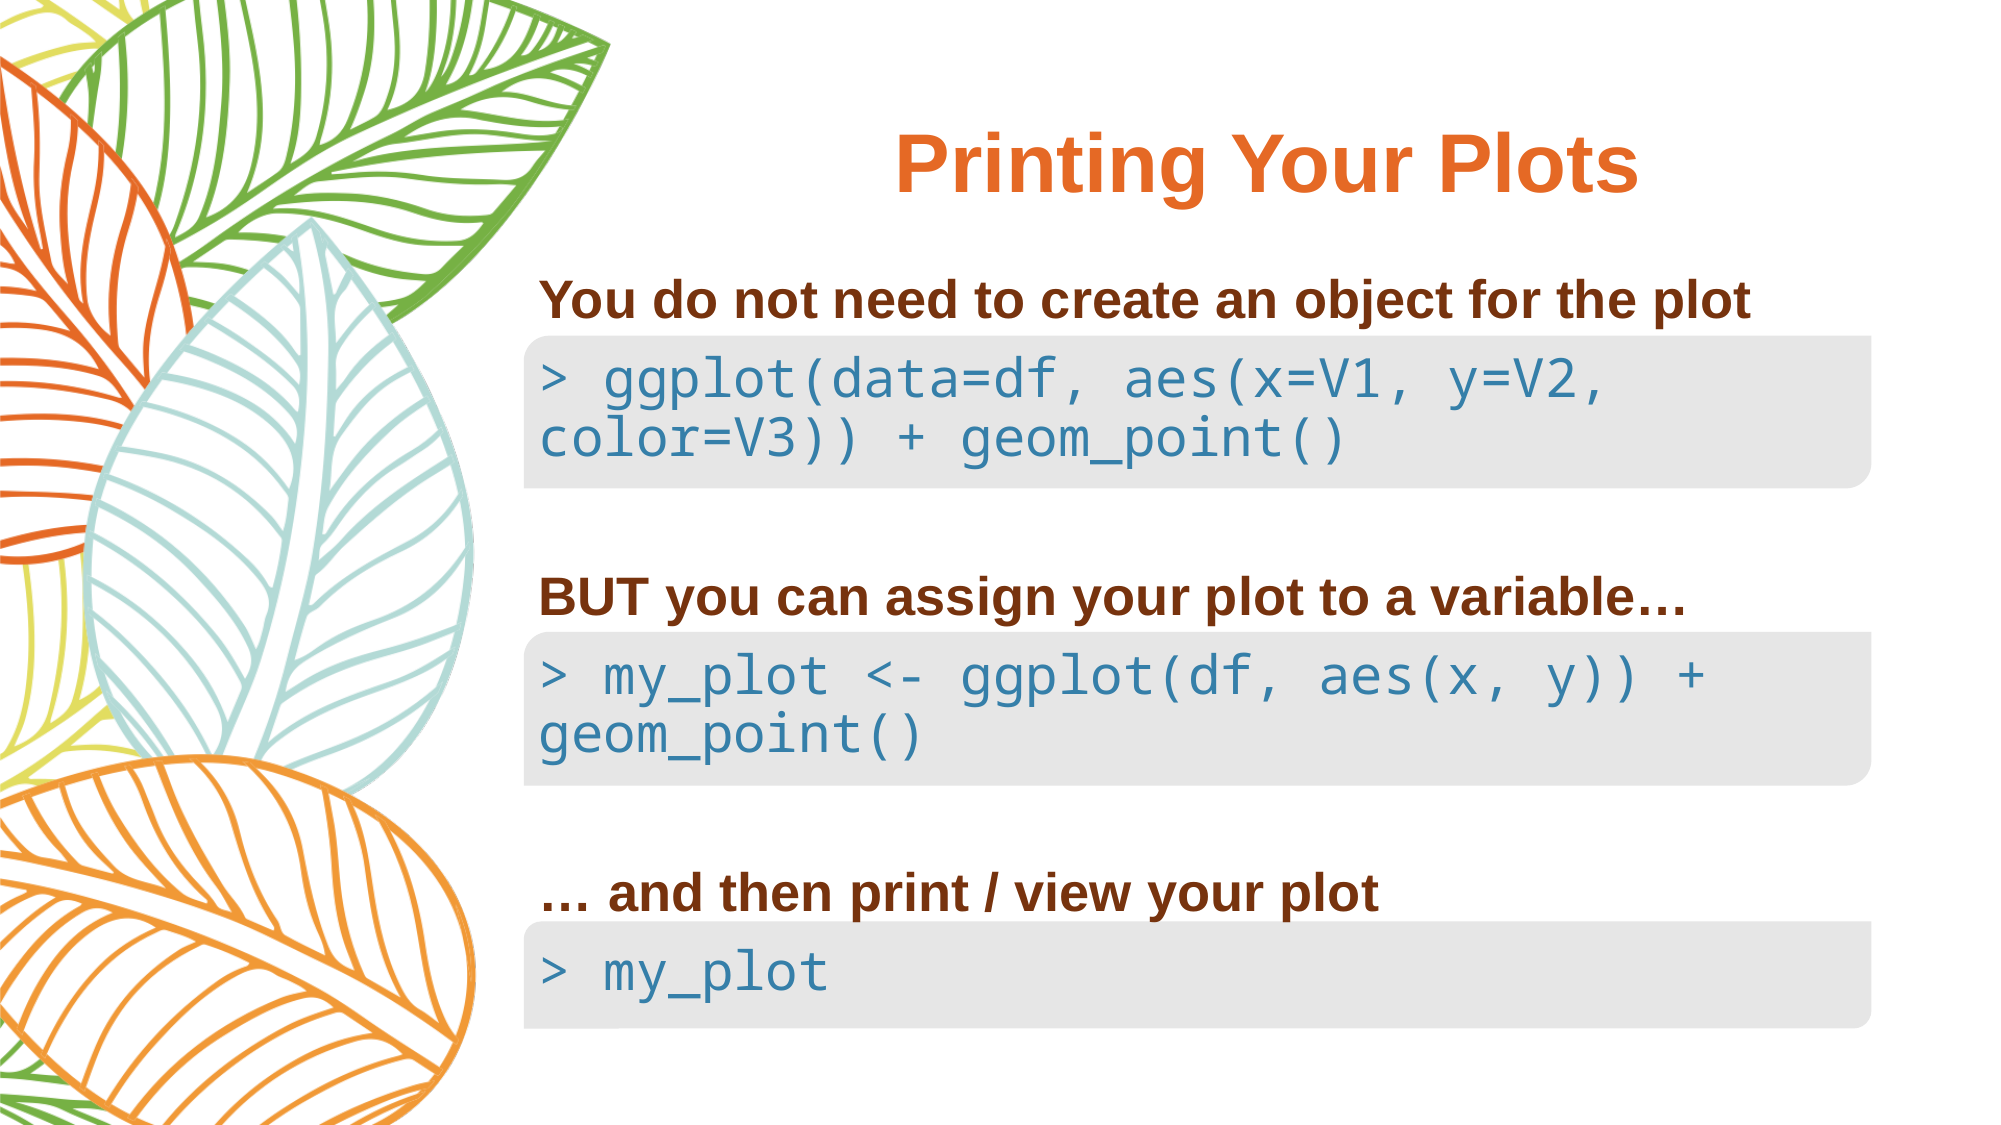

# Printing Your Plots
You do not need to create an object for the plot
> ggplot(data=df, aes(x=V1, y=V2, 		color=V3)) + geom_point()

BUT you can assign your plot to a variable…
> my_plot <- ggplot(df, aes(x, y)) + 	geom_point()

… and then print / view your plot
> my_plot